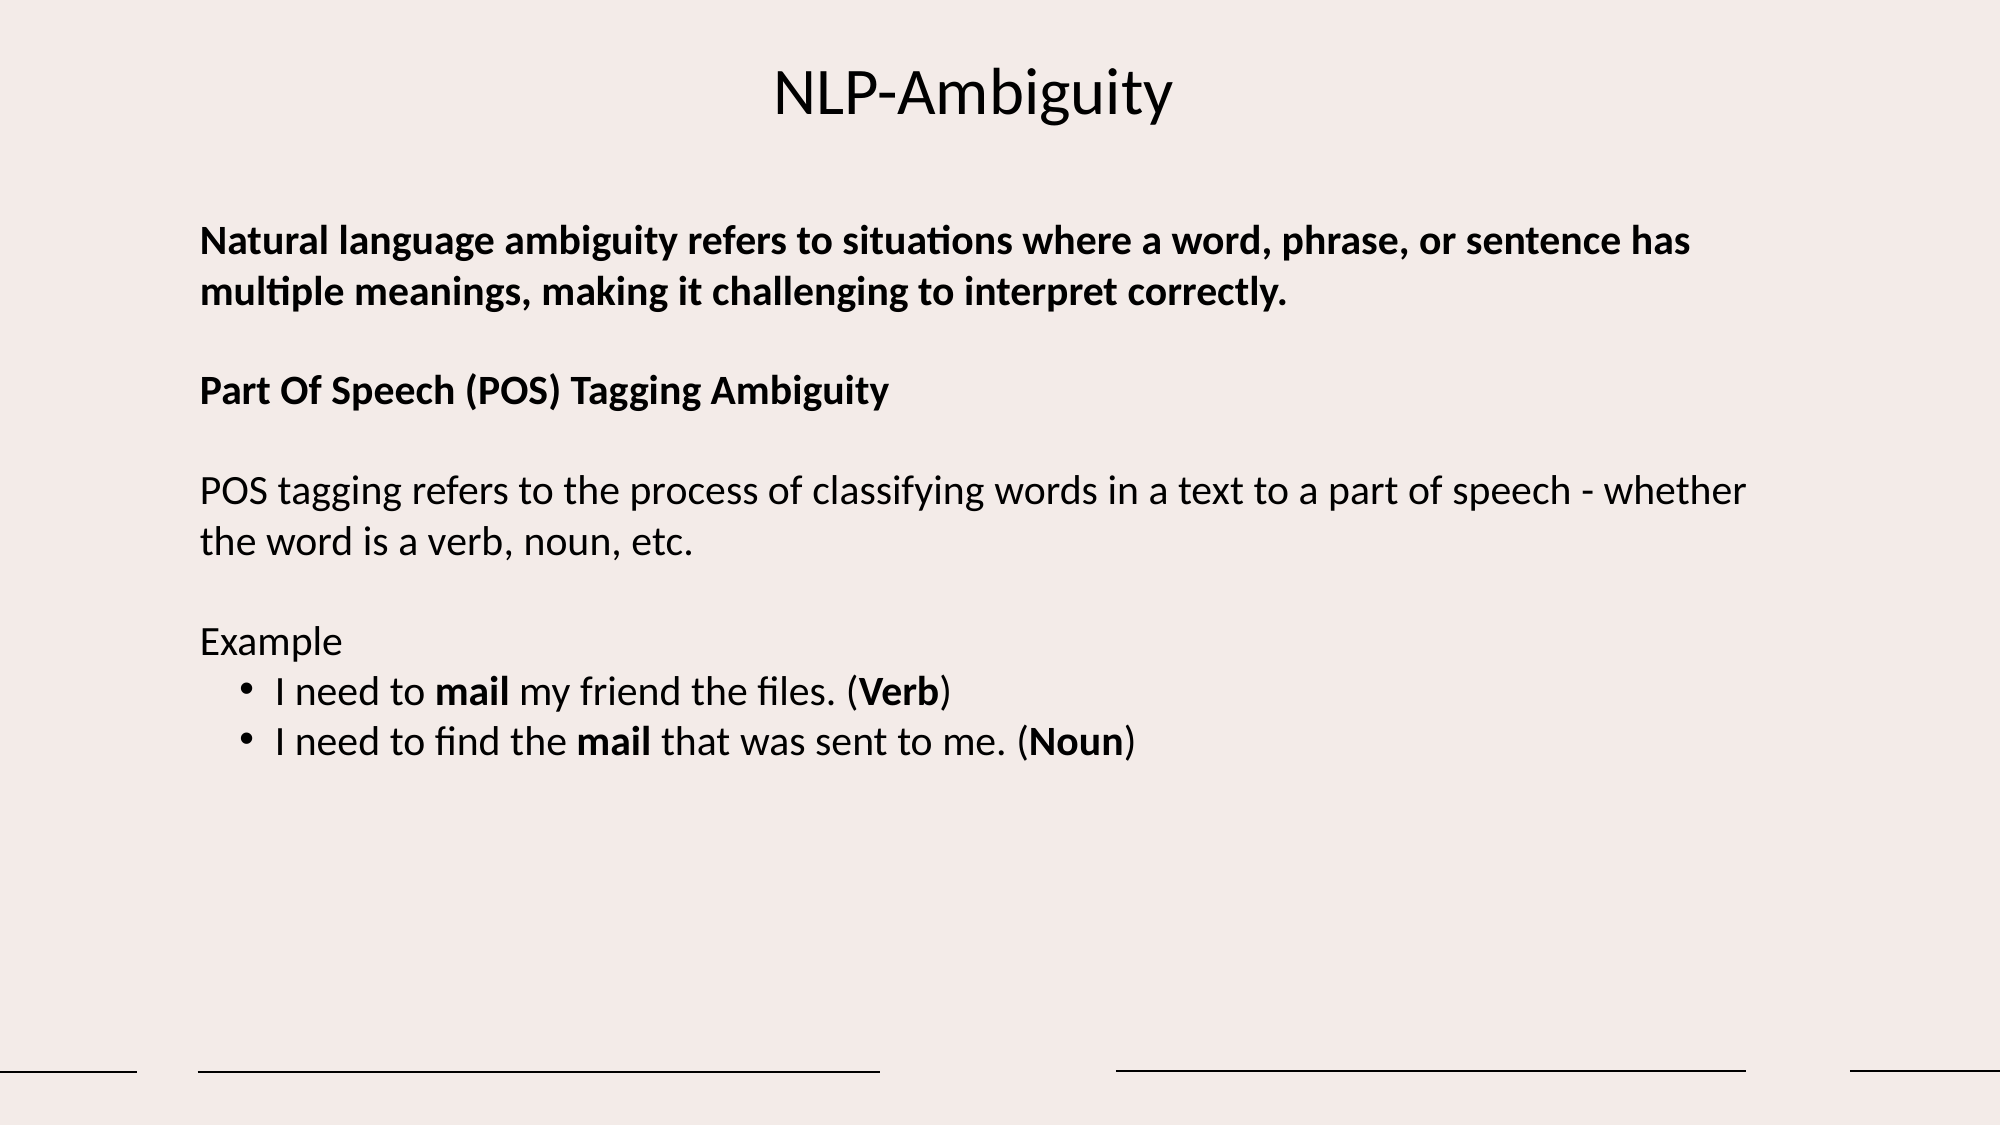

# NLP-Ambiguity
Natural language ambiguity refers to situations where a word, phrase, or sentence has multiple meanings, making it challenging to interpret correctly.

Part Of Speech (POS) Tagging Ambiguity

POS tagging refers to the process of classifying words in a text to a part of speech - whether the word is a verb, noun, etc.

Example
I need to mail my friend the files. (Verb)
I need to find the mail that was sent to me. (Noun)